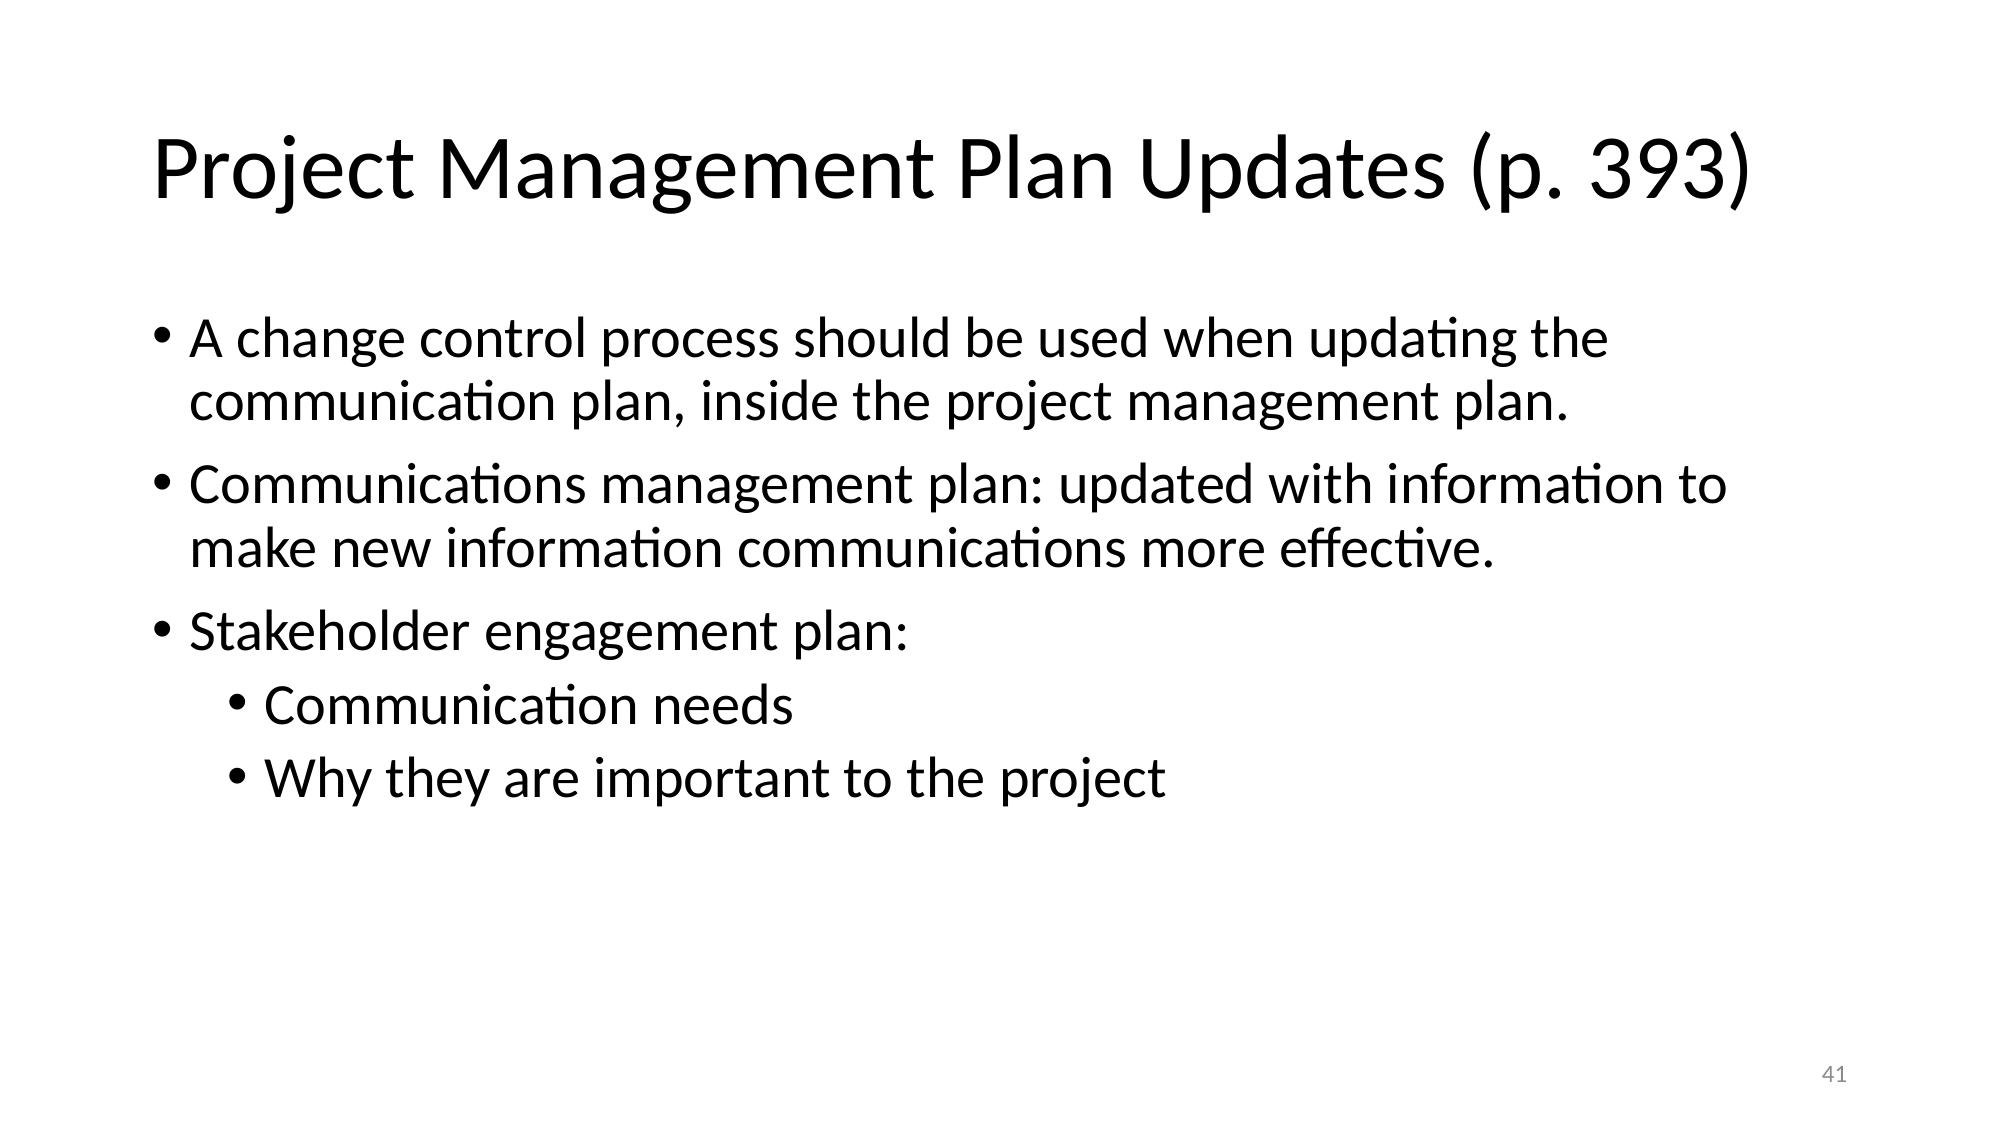

# Project Management Plan Updates (p. 393)
A change control process should be used when updating the communication plan, inside the project management plan.
Communications management plan: updated with information to make new information communications more effective.
Stakeholder engagement plan:
Communication needs
Why they are important to the project
41